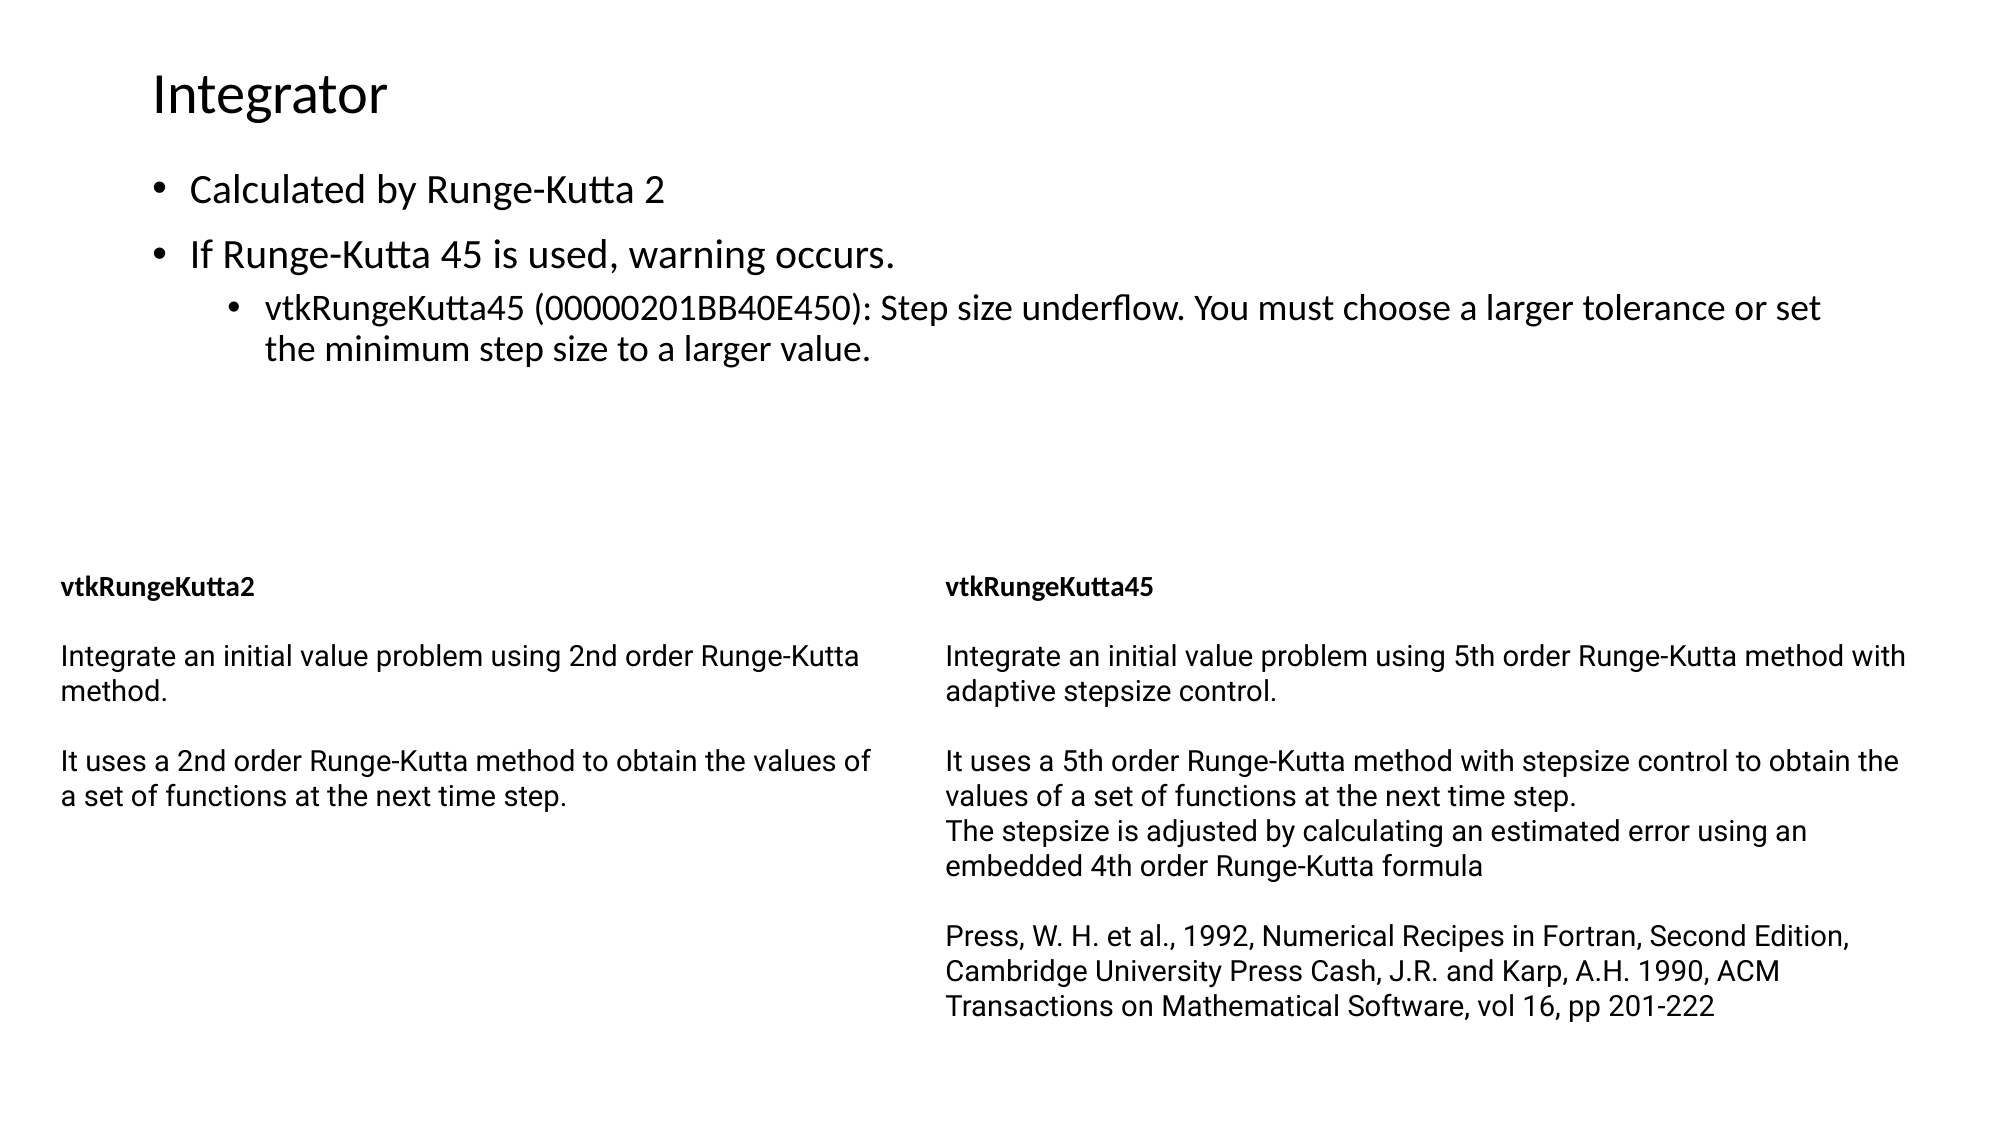

# Integrator
Calculated by Runge-Kutta 2
If Runge-Kutta 45 is used, warning occurs.
vtkRungeKutta45 (00000201BB40E450): Step size underflow. You must choose a larger tolerance or set the minimum step size to a larger value.
vtkRungeKutta2

Integrate an initial value problem using 2nd order Runge-Kutta method.

It uses a 2nd order Runge-Kutta method to obtain the values of a set of functions at the next time step.
vtkRungeKutta45

Integrate an initial value problem using 5th order Runge-Kutta method with adaptive stepsize control.

It uses a 5th order Runge-Kutta method with stepsize control to obtain the values of a set of functions at the next time step.
The stepsize is adjusted by calculating an estimated error using an embedded 4th order Runge-Kutta formula

Press, W. H. et al., 1992, Numerical Recipes in Fortran, Second Edition, Cambridge University Press Cash, J.R. and Karp, A.H. 1990, ACM Transactions on Mathematical Software, vol 16, pp 201-222